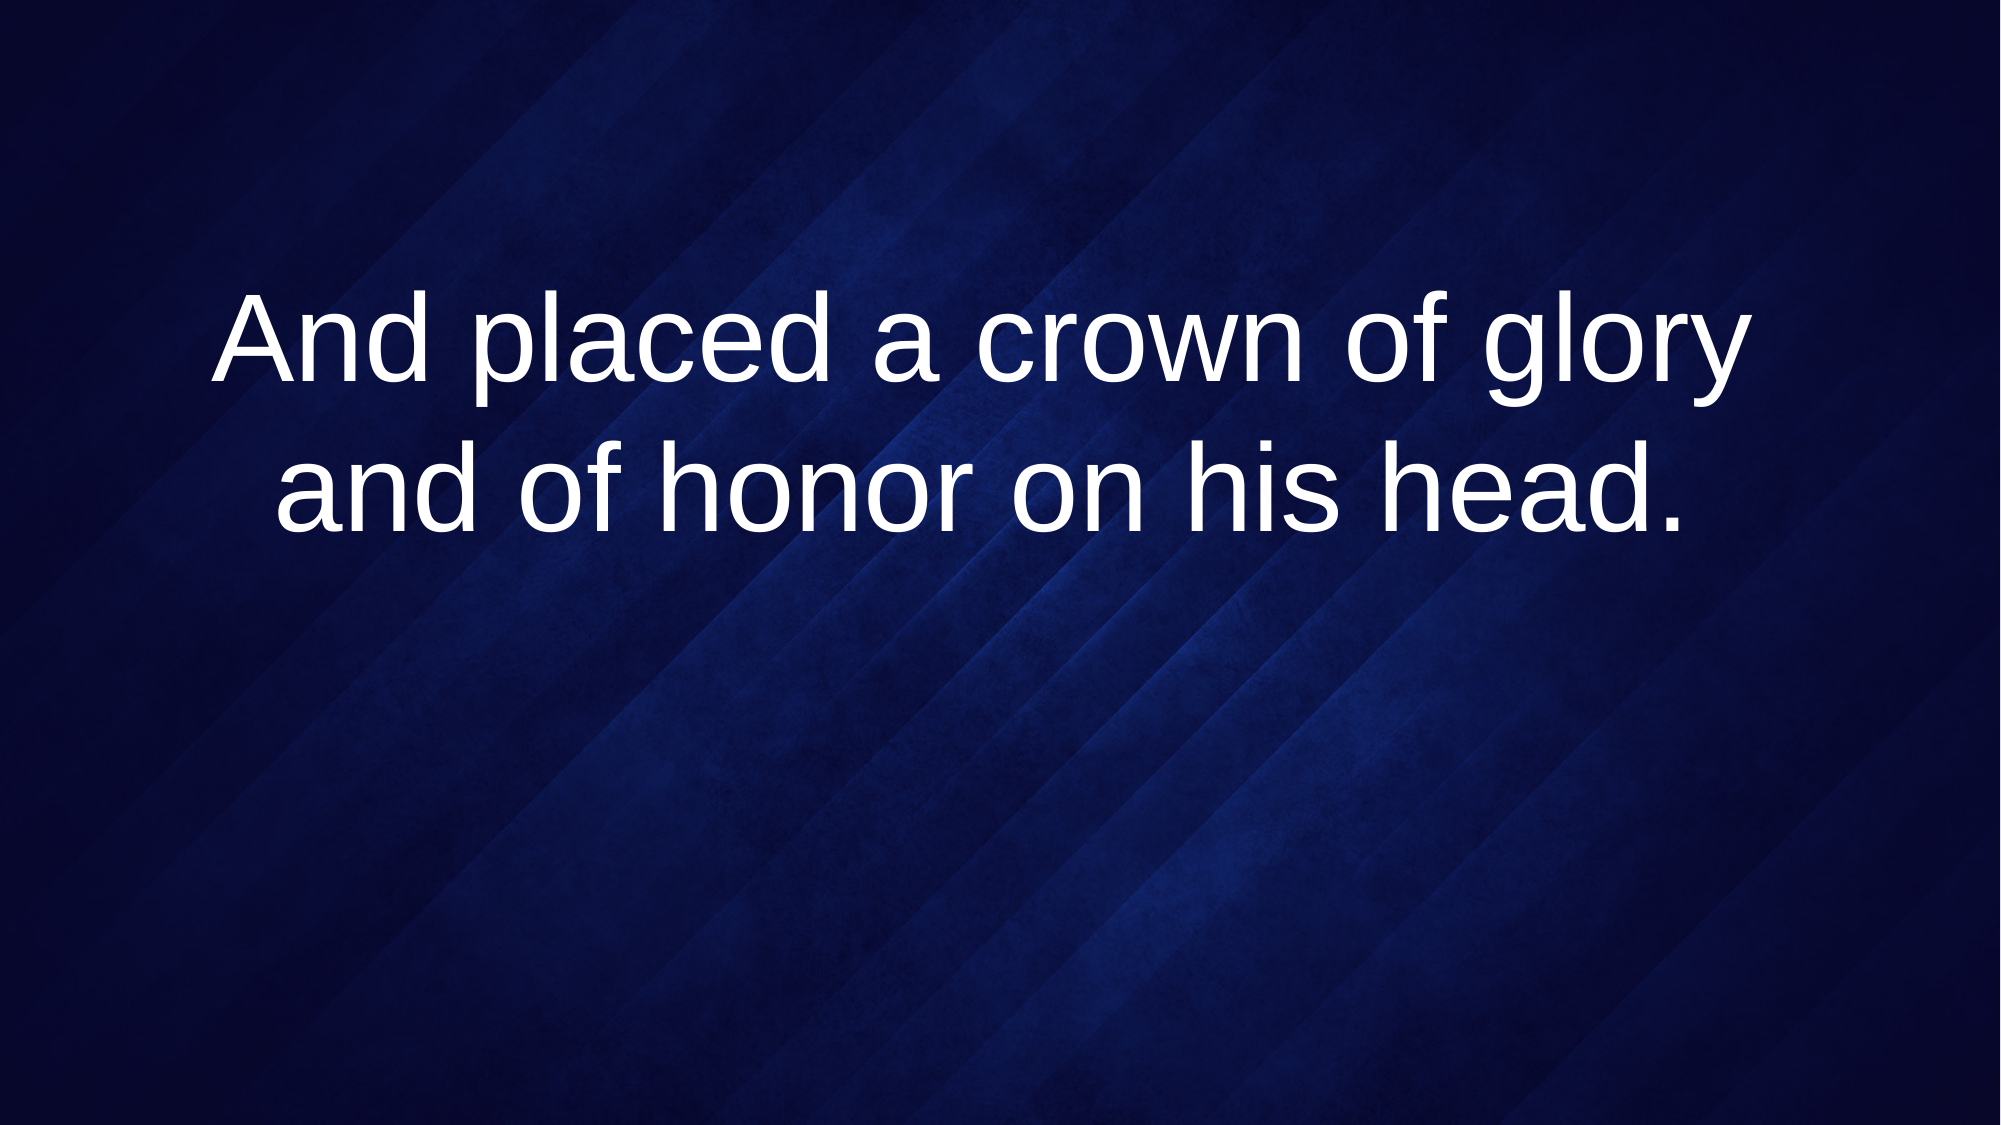

# And placed a crown of glory and of honor on his head.